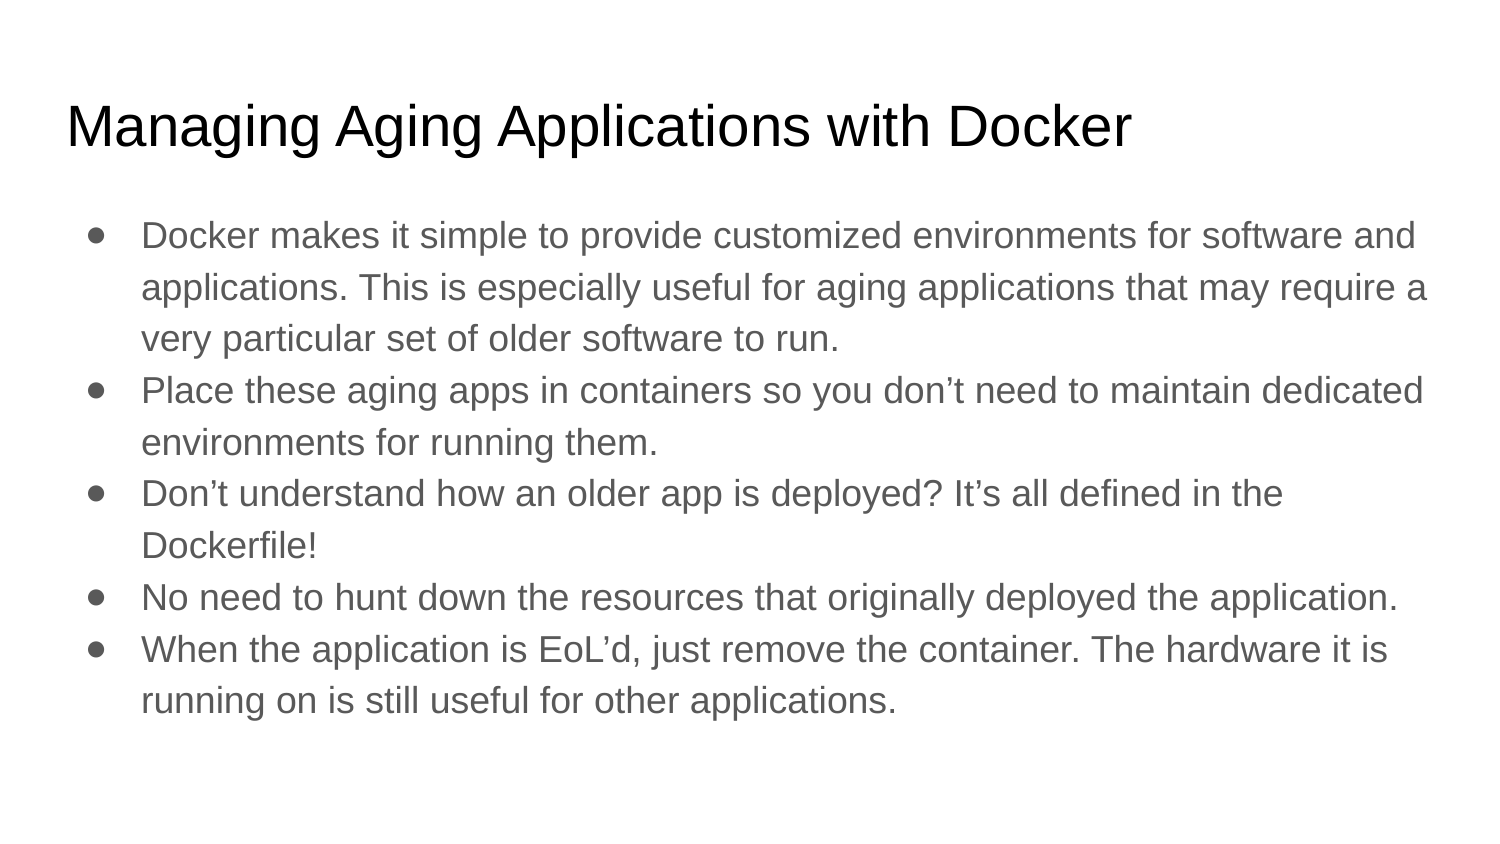

# Managing Aging Applications with Docker
Docker makes it simple to provide customized environments for software and applications. This is especially useful for aging applications that may require a very particular set of older software to run.
Place these aging apps in containers so you don’t need to maintain dedicated environments for running them.
Don’t understand how an older app is deployed? It’s all defined in the Dockerfile!
No need to hunt down the resources that originally deployed the application.
When the application is EoL’d, just remove the container. The hardware it is running on is still useful for other applications.